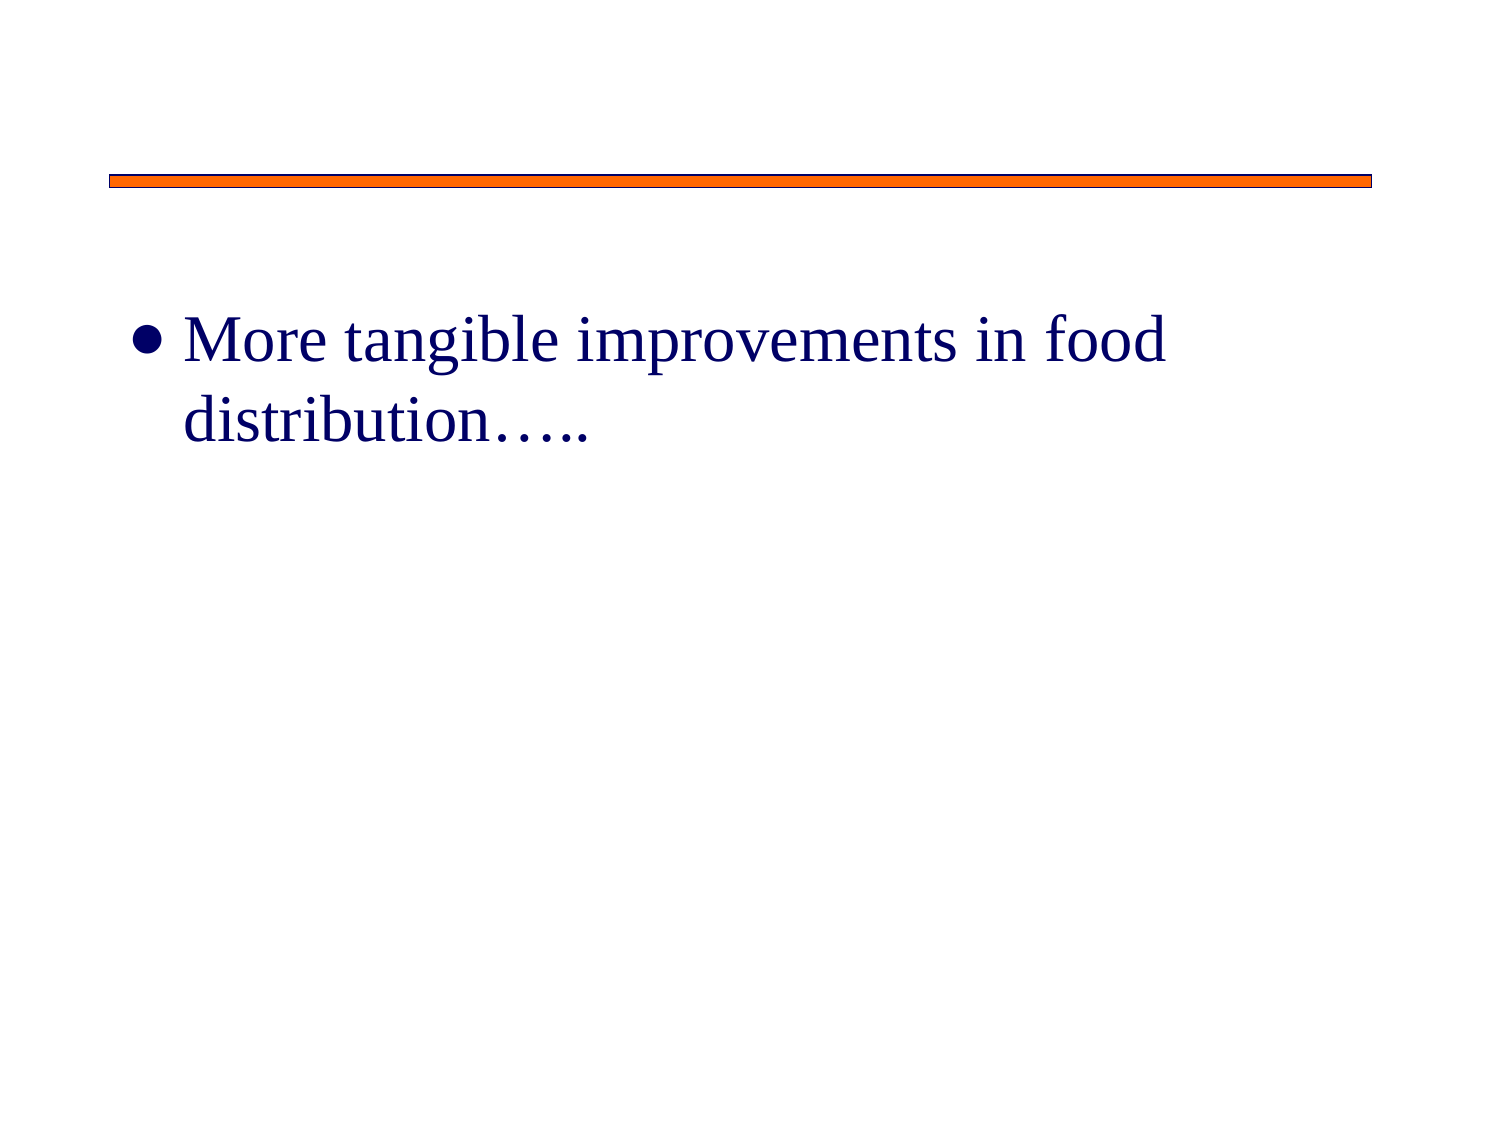

#
More tangible improvements in food distribution…..